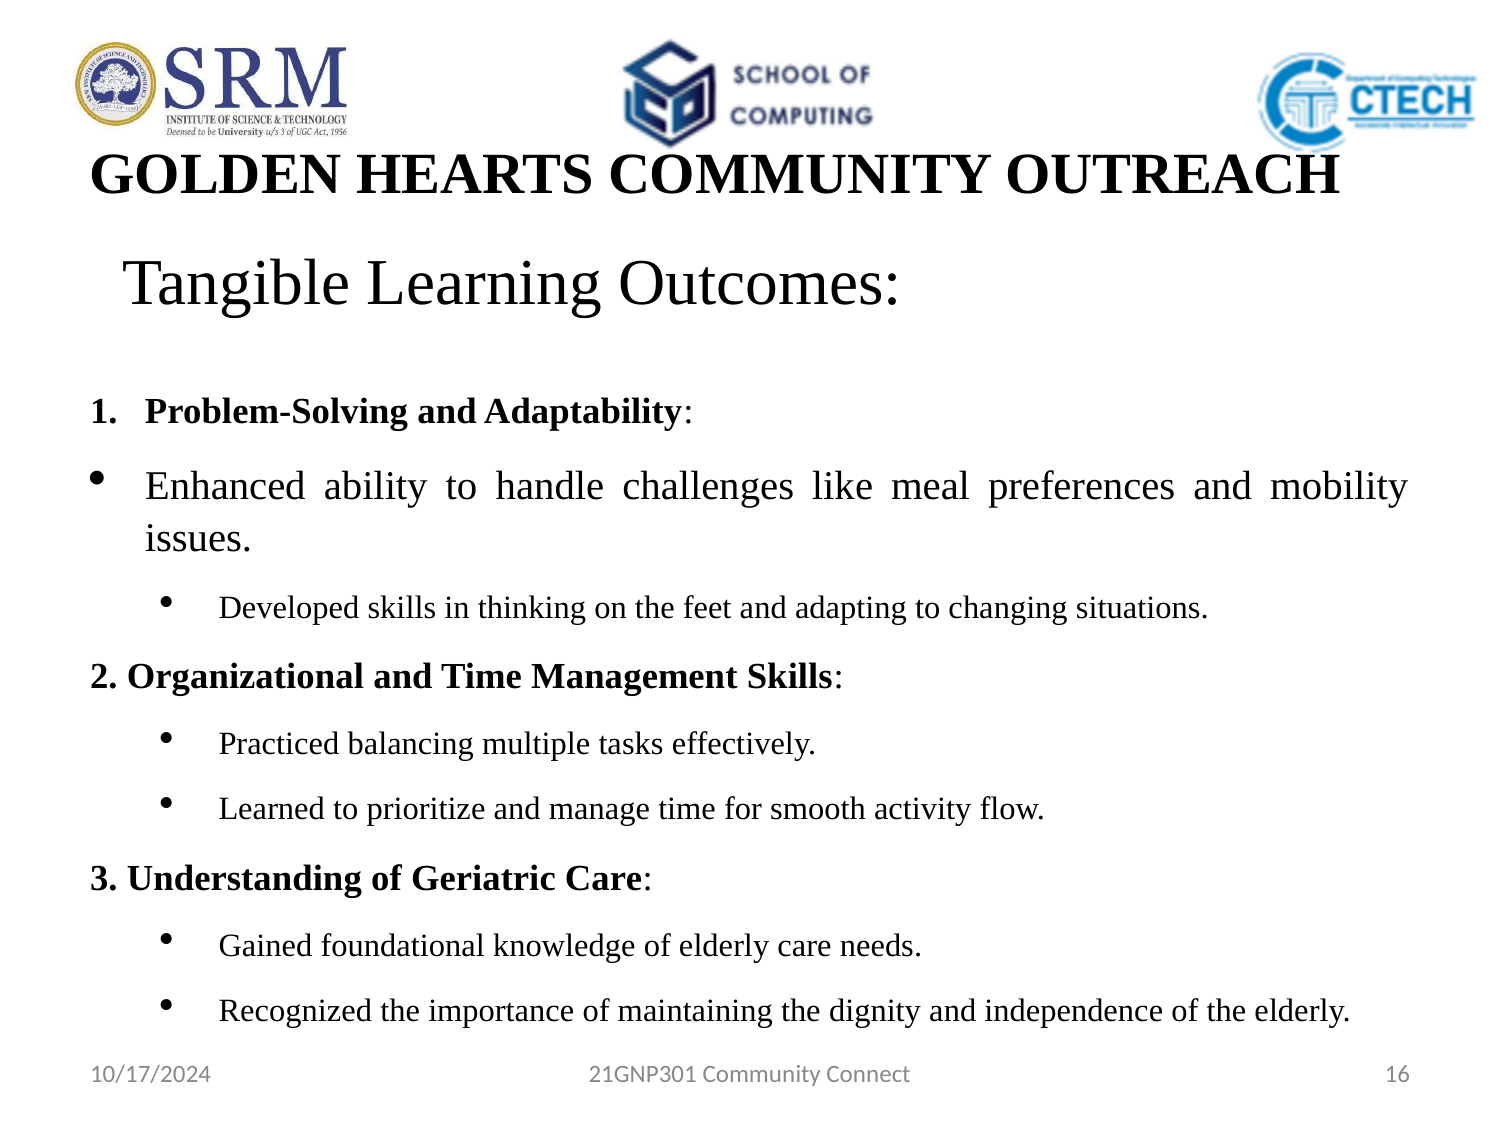

#
 GOLDEN HEARTS COMMUNITY OUTREACH
  Tangible Learning Outcomes:

Problem-Solving and Adaptability:
Enhanced ability to handle challenges like meal preferences and mobility issues.
Developed skills in thinking on the feet and adapting to changing situations.
2. Organizational and Time Management Skills:
Practiced balancing multiple tasks effectively.
Learned to prioritize and manage time for smooth activity flow.
3. Understanding of Geriatric Care:
Gained foundational knowledge of elderly care needs.
Recognized the importance of maintaining the dignity and independence of the elderly.

10/17/2024
21GNP301 Community Connect
16